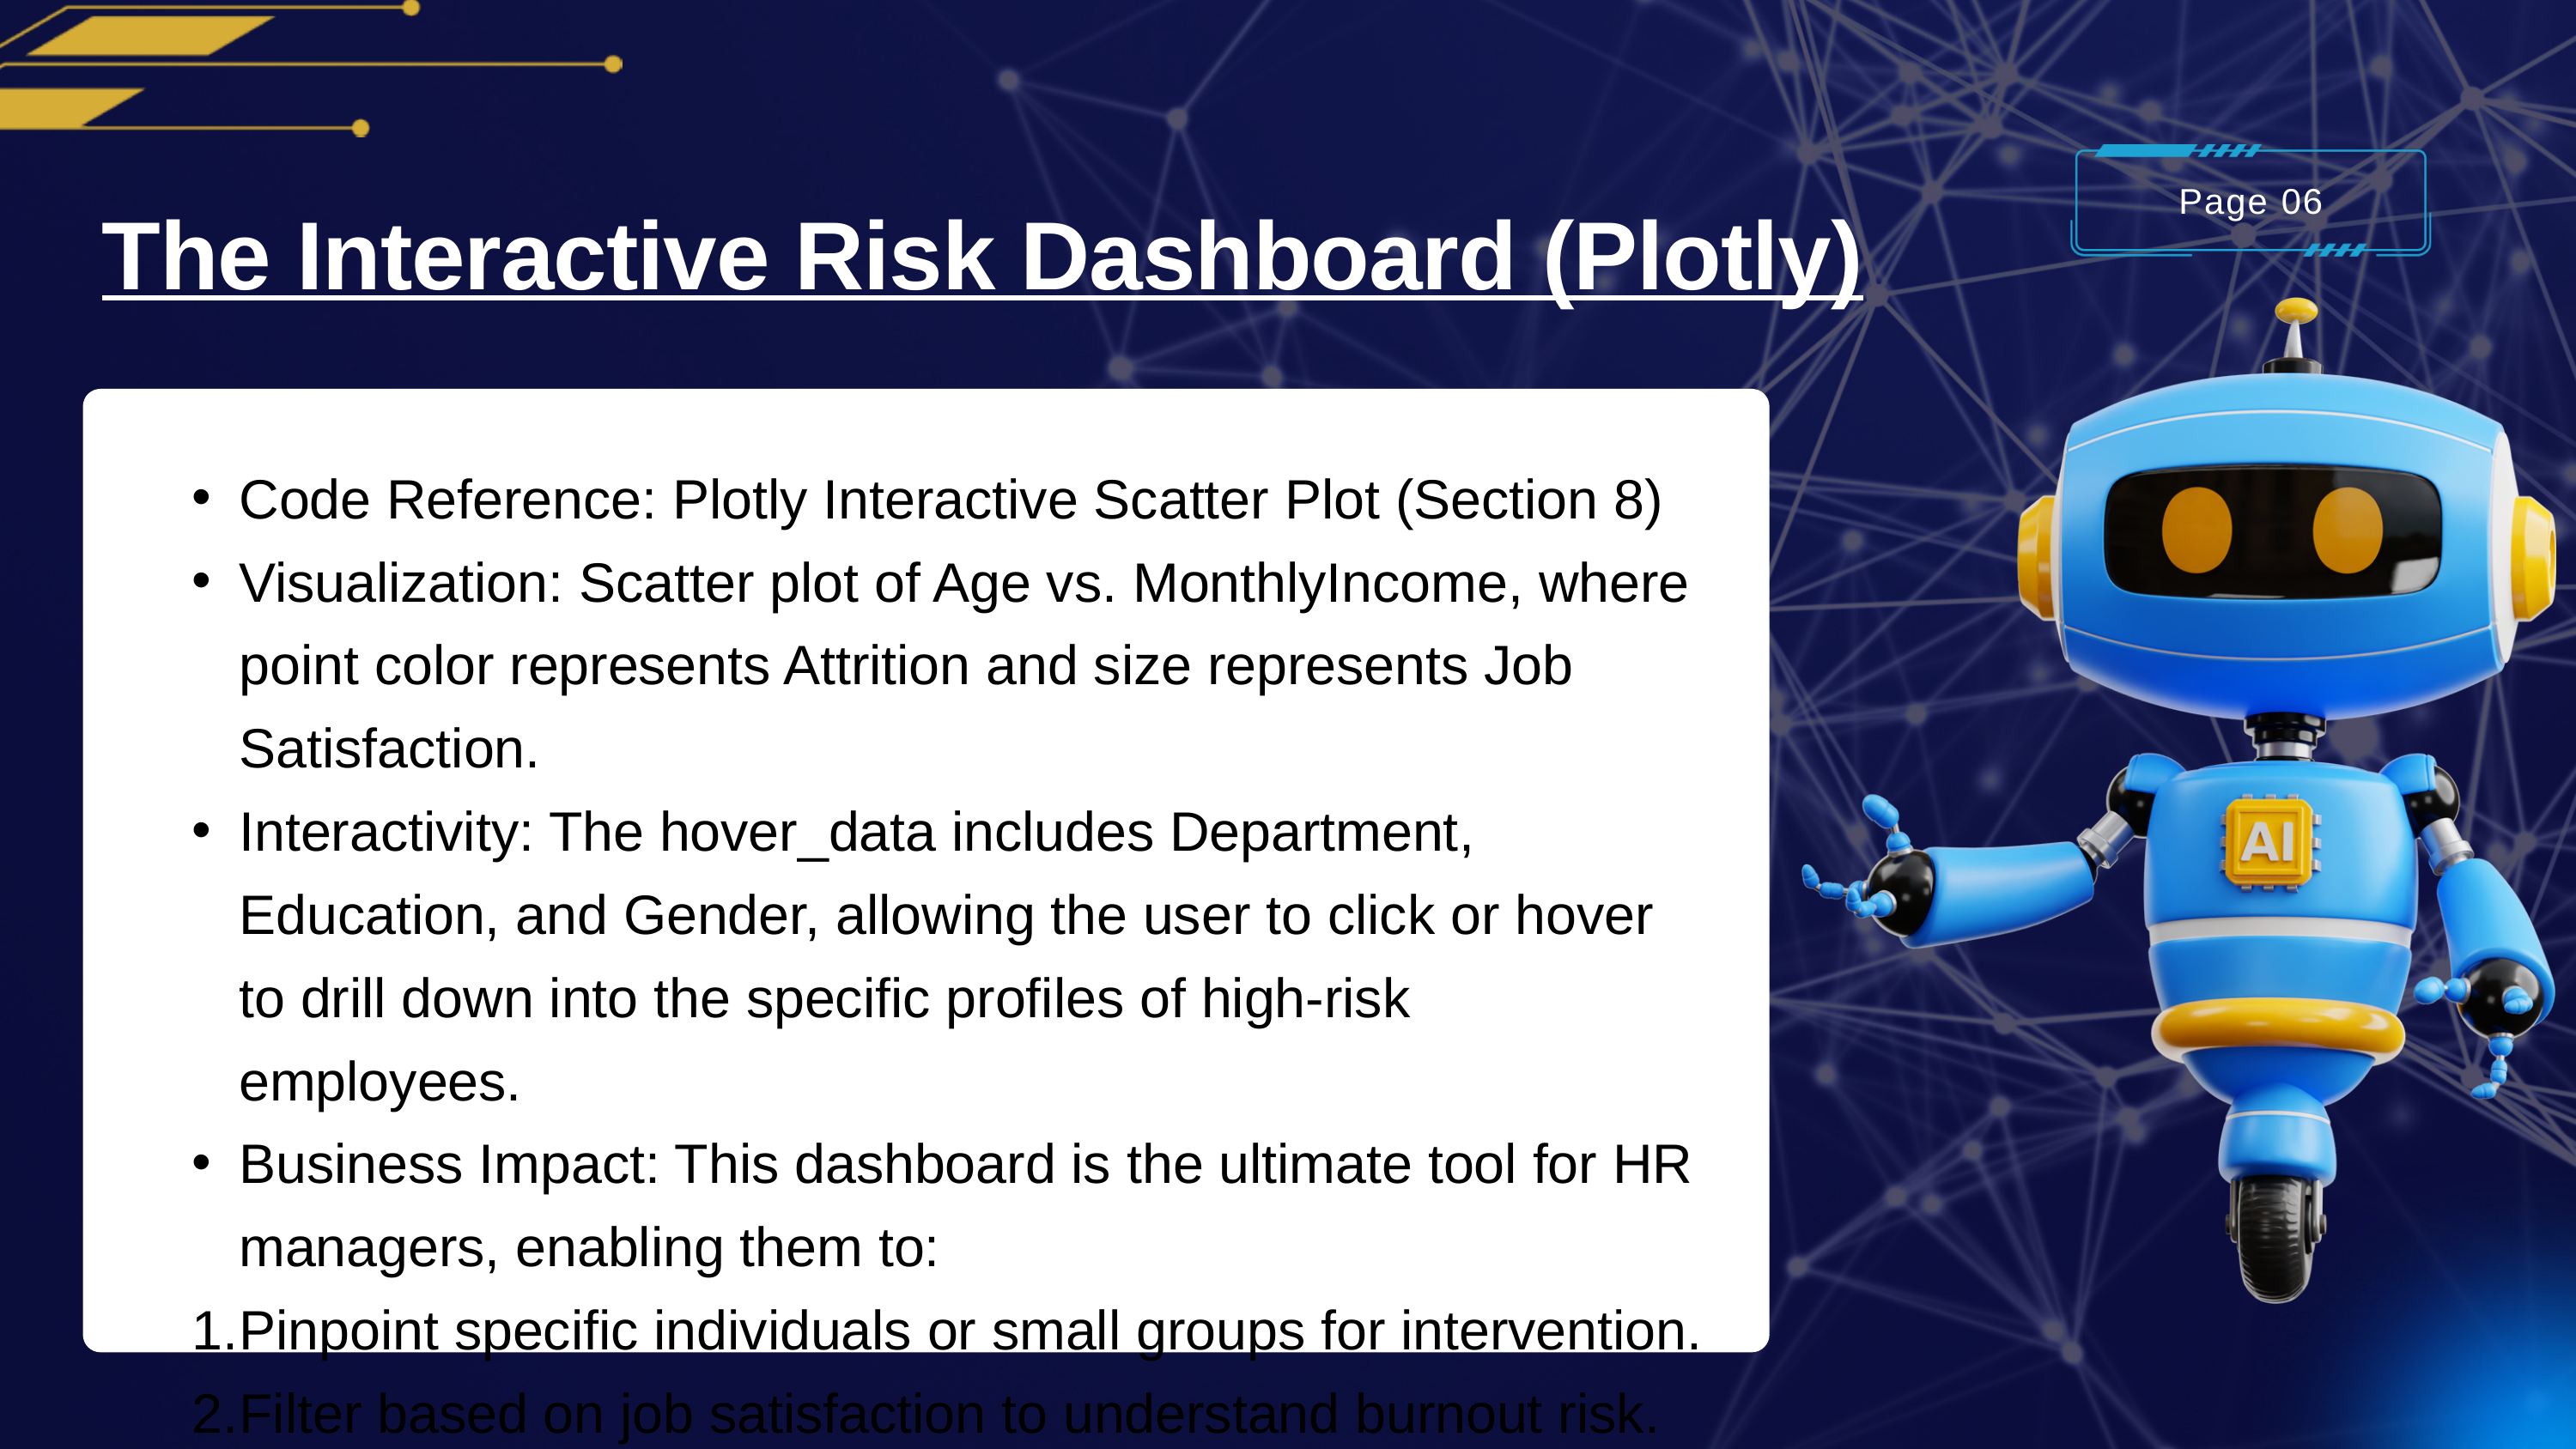

Page 06
The Interactive Risk Dashboard (Plotly)

Code Reference: Plotly Interactive Scatter Plot (Section 8)
Visualization: Scatter plot of Age vs. MonthlyIncome, where point color represents Attrition and size represents Job Satisfaction.
Interactivity: The hover_data includes Department, Education, and Gender, allowing the user to click or hover to drill down into the specific profiles of high-risk employees.
Business Impact: This dashboard is the ultimate tool for HR managers, enabling them to:
Pinpoint specific individuals or small groups for intervention.
Filter based on job satisfaction to understand burnout risk.